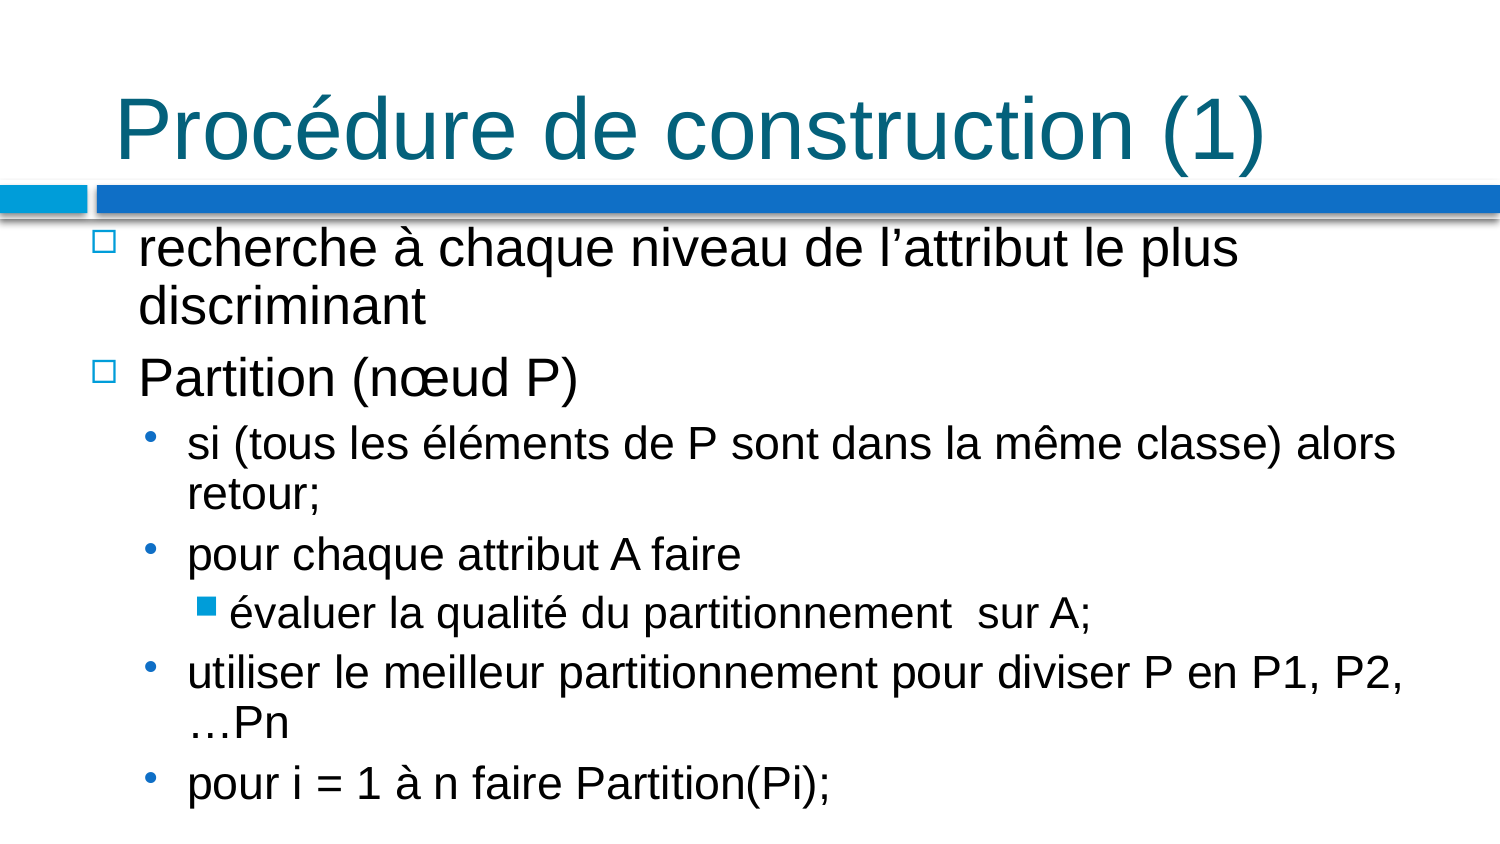

# Procédure de construction (1)
recherche à chaque niveau de l’attribut le plus discriminant
Partition (nœud P)
si (tous les éléments de P sont dans la même classe) alors retour;
pour chaque attribut A faire
évaluer la qualité du partitionnement  sur A;
utiliser le meilleur partitionnement pour diviser P en P1, P2, …Pn
pour i = 1 à n faire Partition(Pi);